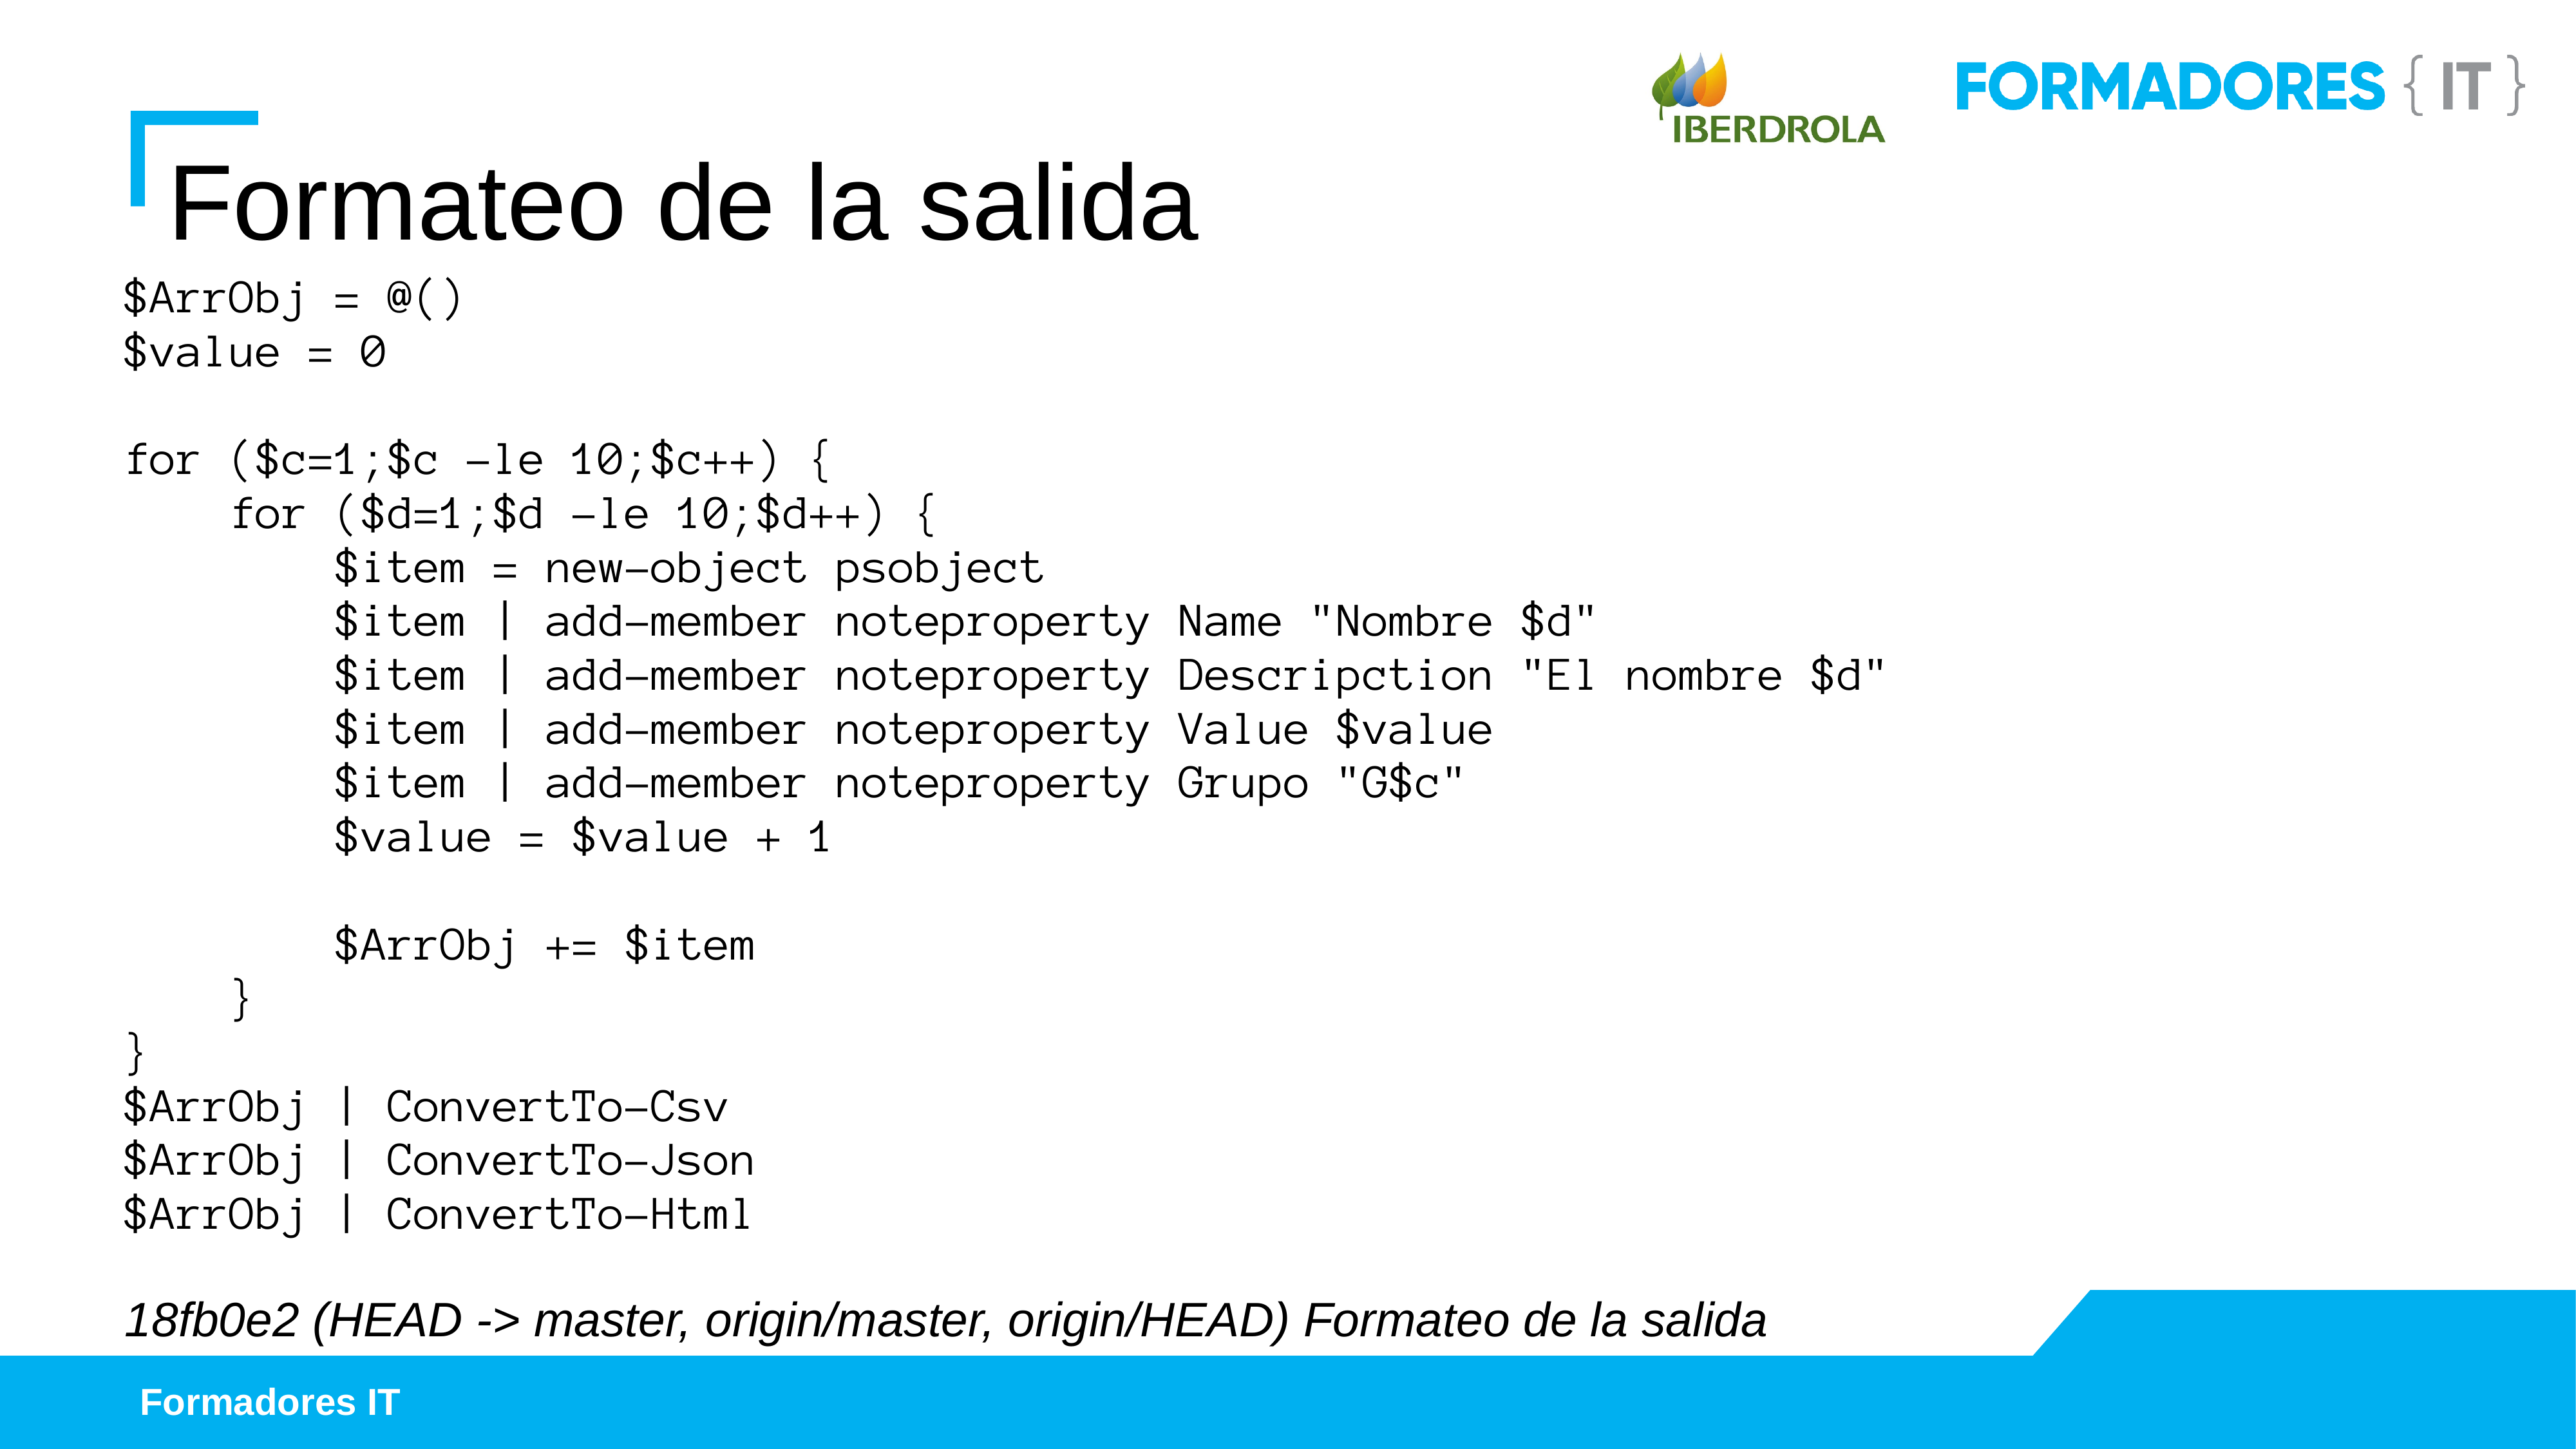

Formateo de la salida
$ArrObj = @()
$value = 0

for ($c=1;$c -le 10;$c++) {
    for ($d=1;$d -le 10;$d++) {
        $item = new-object psobject
        $item | add-member noteproperty Name "Nombre $d"
        $item | add-member noteproperty Descripction "El nombre $d"
        $item | add-member noteproperty Value $value
        $item | add-member noteproperty Grupo "G$c"
        $value = $value + 1

        $ArrObj += $item
    }
}
$ArrObj | ConvertTo-Csv
$ArrObj | ConvertTo-Json
$ArrObj | ConvertTo-Html

18fb0e2 (HEAD -> master, origin/master, origin/HEAD) Formateo de la salida